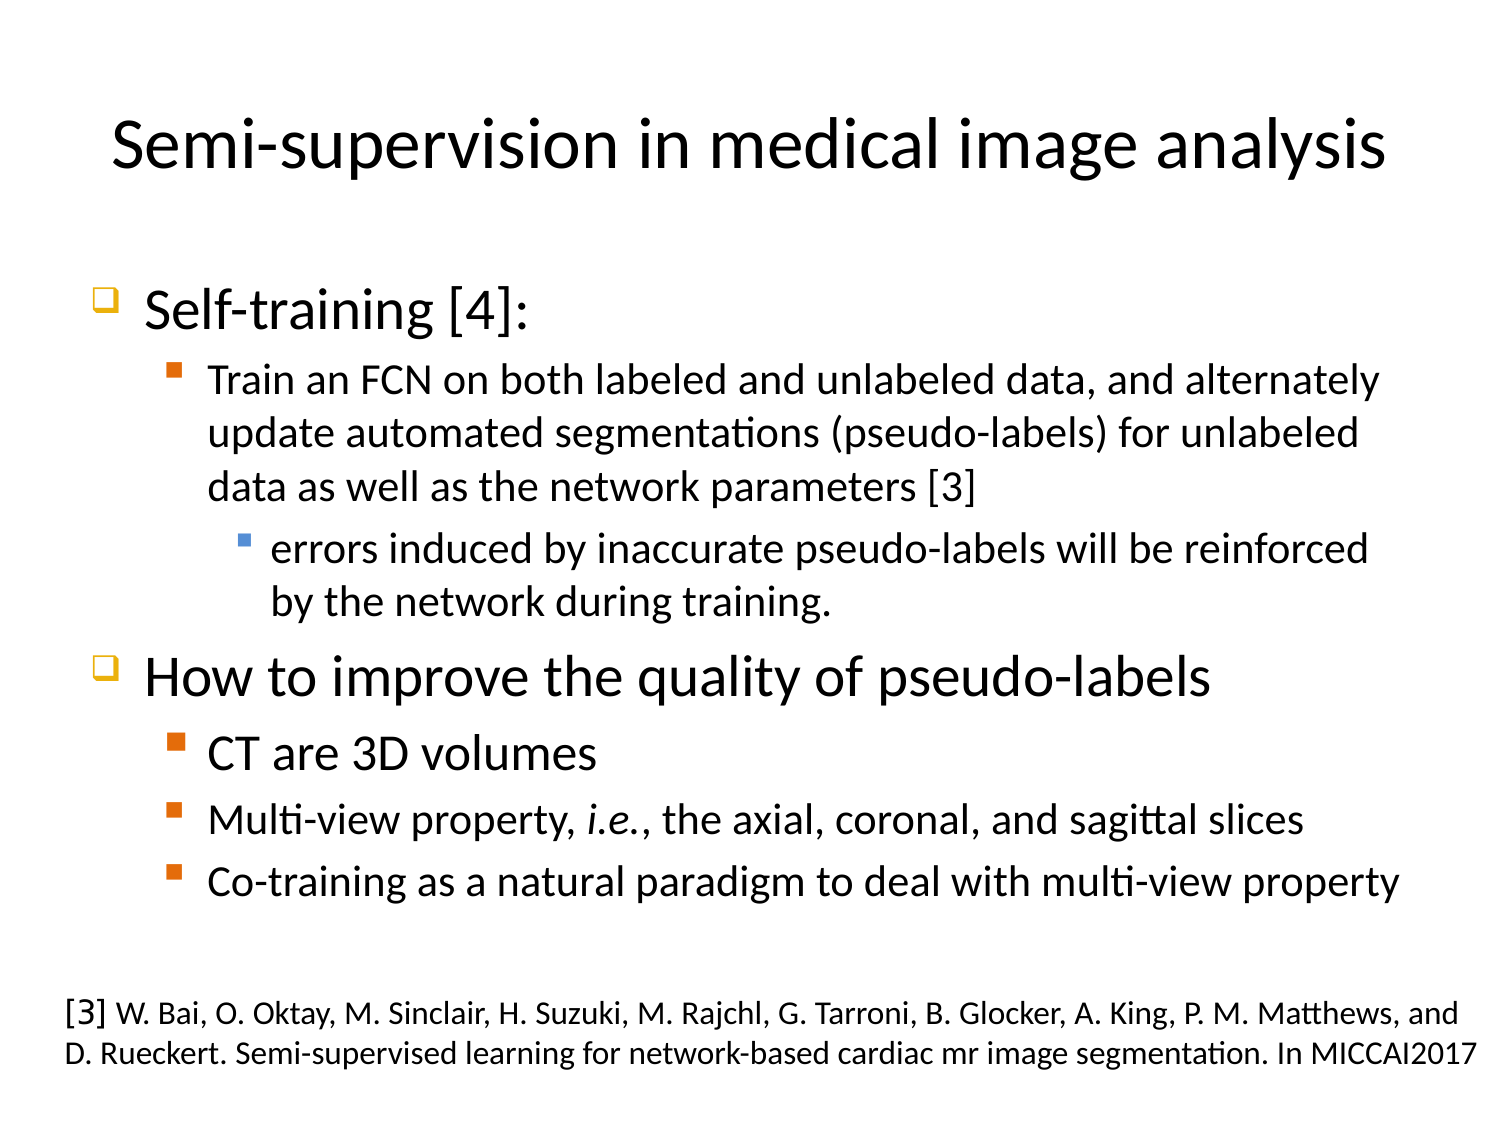

# Semi-supervision in medical image analysis
Self-training [4]:
Train an FCN on both labeled and unlabeled data, and alternately update automated segmentations (pseudo-labels) for unlabeled data as well as the network parameters [3]
errors induced by inaccurate pseudo-labels will be reinforced by the network during training.
How to improve the quality of pseudo-labels
CT are 3D volumes
Multi-view property, i.e., the axial, coronal, and sagittal slices
Co-training as a natural paradigm to deal with multi-view property

[3] W. Bai, O. Oktay, M. Sinclair, H. Suzuki, M. Rajchl, G. Tarroni, B. Glocker, A. King, P. M. Matthews, and D. Rueckert. Semi-supervised learning for network-based cardiac mr image segmentation. In MICCAI2017